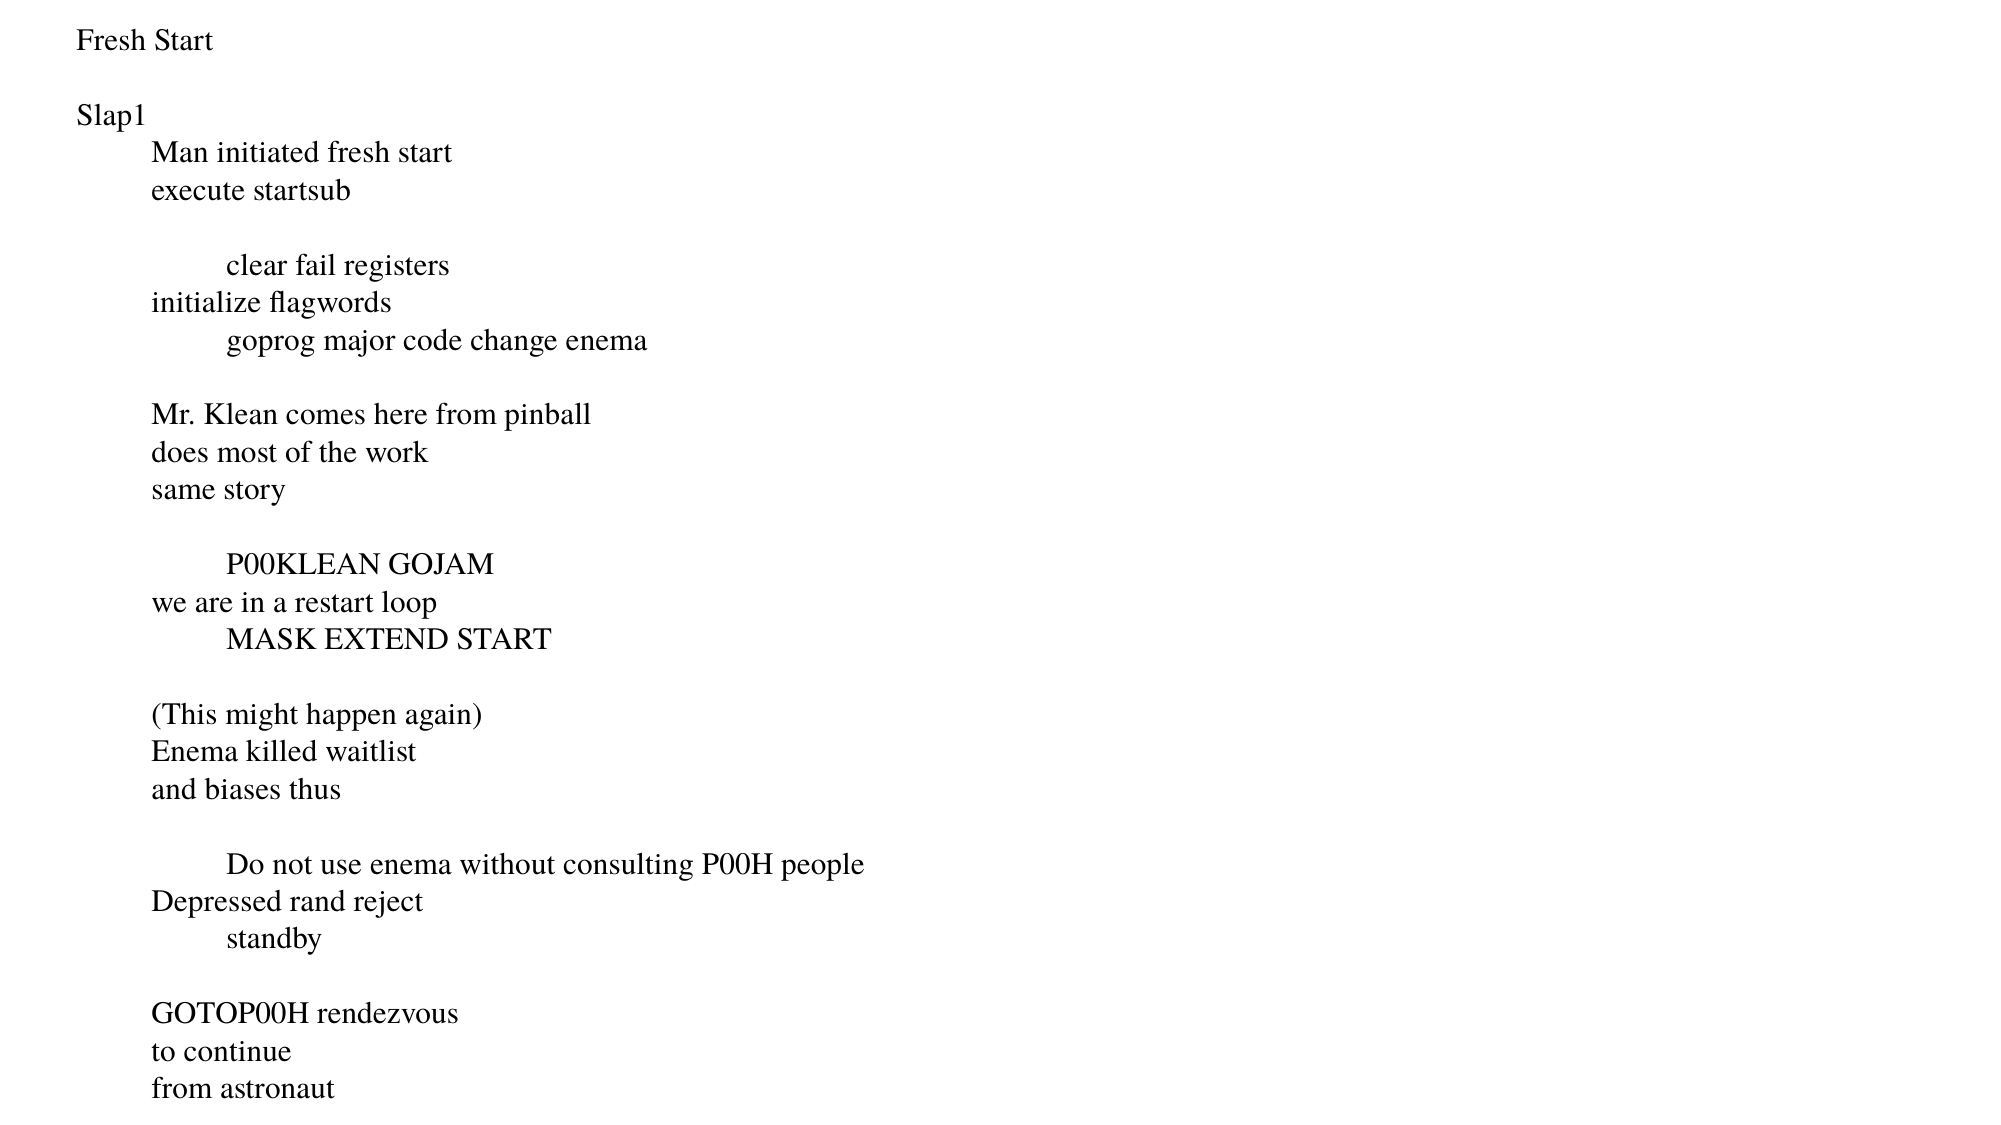

Fresh Start

Slap1
Man initiated fresh start
execute startsub

clear fail registers
initialize flagwords
goprog major code change enema

Mr. Klean comes here from pinball
does most of the work
same story

P00KLEAN GOJAM
we are in a restart loop
MASK EXTEND START

(This might happen again)
Enema killed waitlist
and biases thus

Do not use enema without consulting P00H people
Depressed rand reject
standby

GOTOP00H rendezvous
to continue
from astronaut